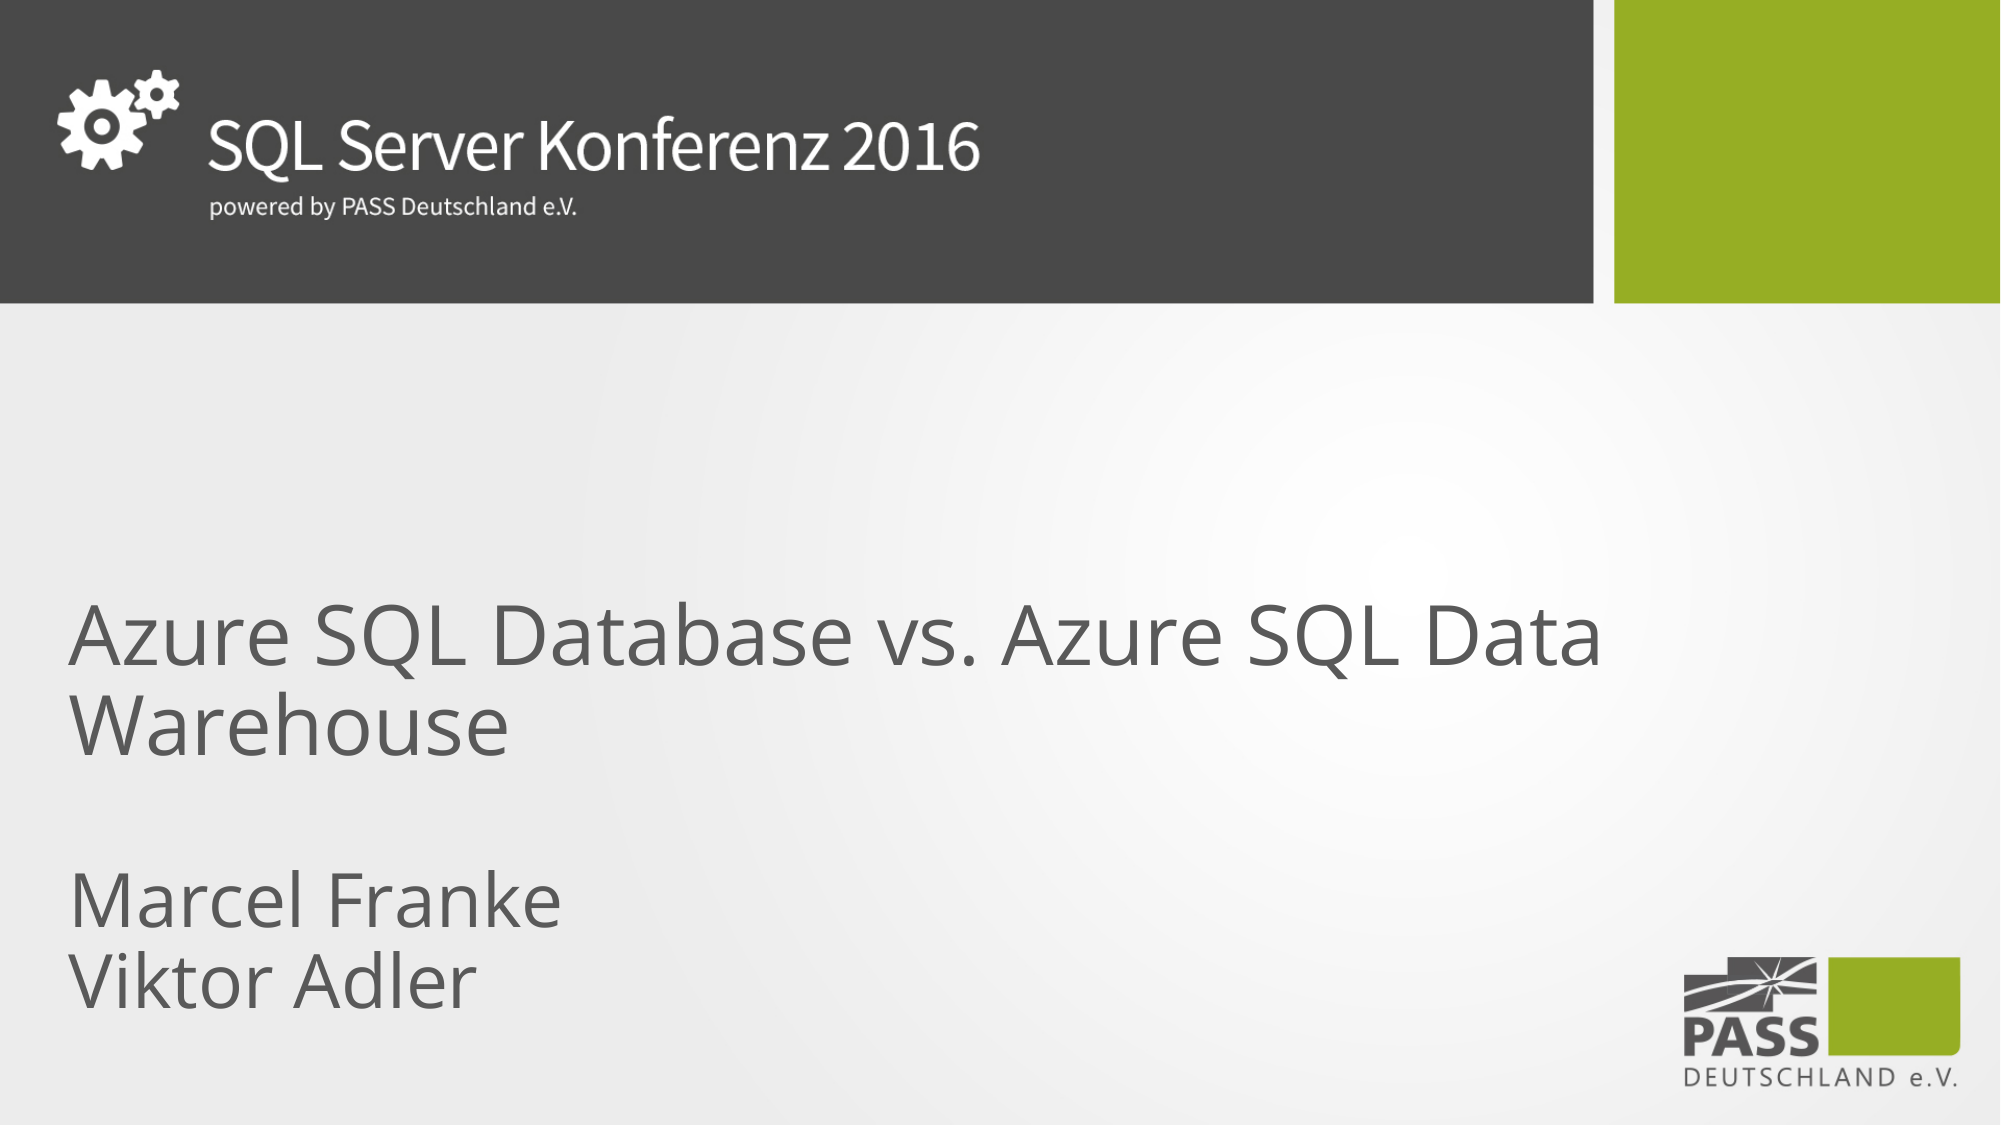

# Azure SQL Database vs. Azure SQL Data Warehouse Marcel Franke Viktor Adler